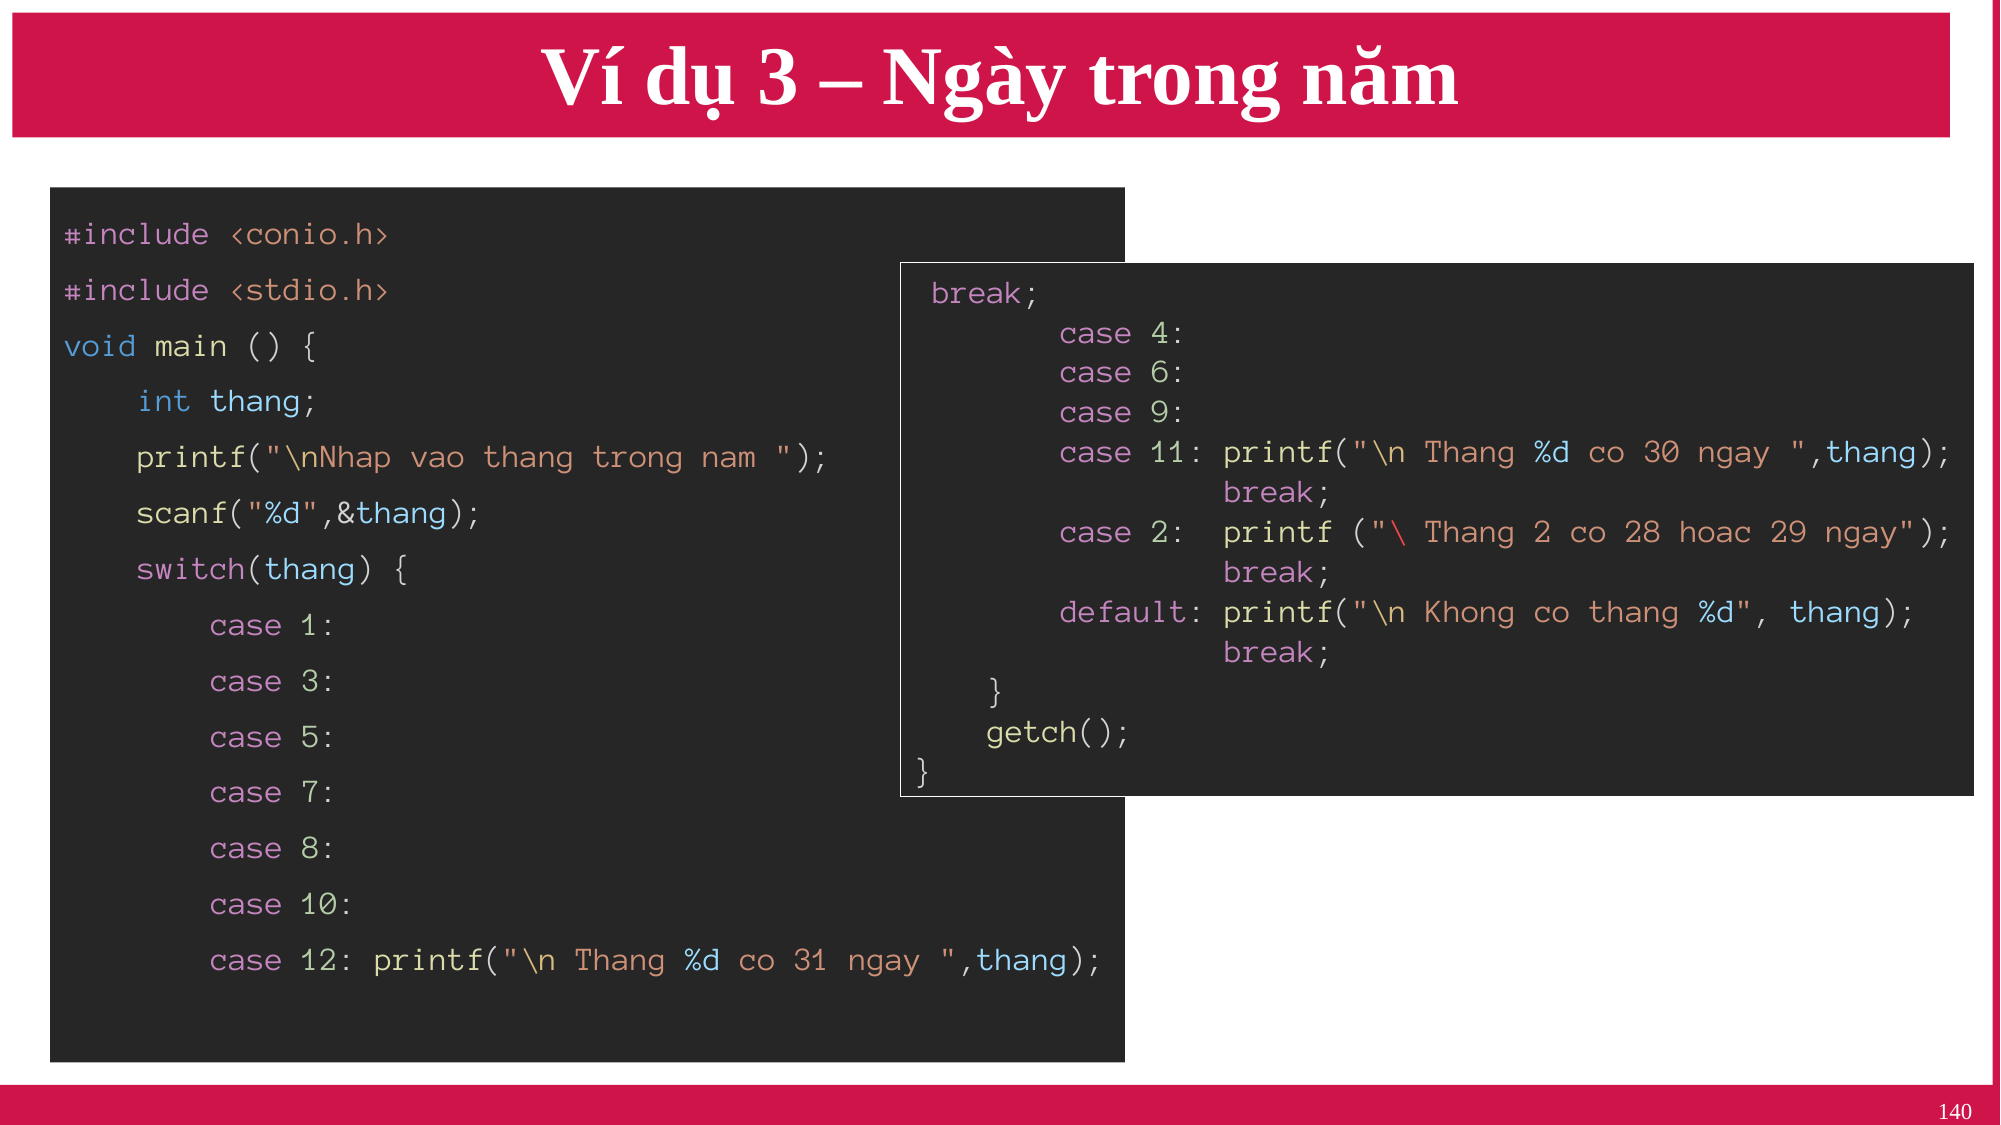

# Ví dụ 3 – Ngày trong năm
#include <conio.h>
#include <stdio.h>
void main () {
    int thang;
    printf("\nNhap vao thang trong nam ");
    scanf("%d",&thang);
    switch(thang) {
        case 1:
        case 3:
        case 5:
        case 7:
        case 8:
        case 10:
        case 12: printf("\n Thang %d co 31 ngay ",thang);

 break;
        case 4:
        case 6:
        case 9:
        case 11: printf("\n Thang %d co 30 ngay ",thang);
                 break;
        case 2:  printf ("\ Thang 2 co 28 hoac 29 ngay");
                 break;
        default: printf("\n Khong co thang %d", thang);
                 break;
    }
    getch();
}
140